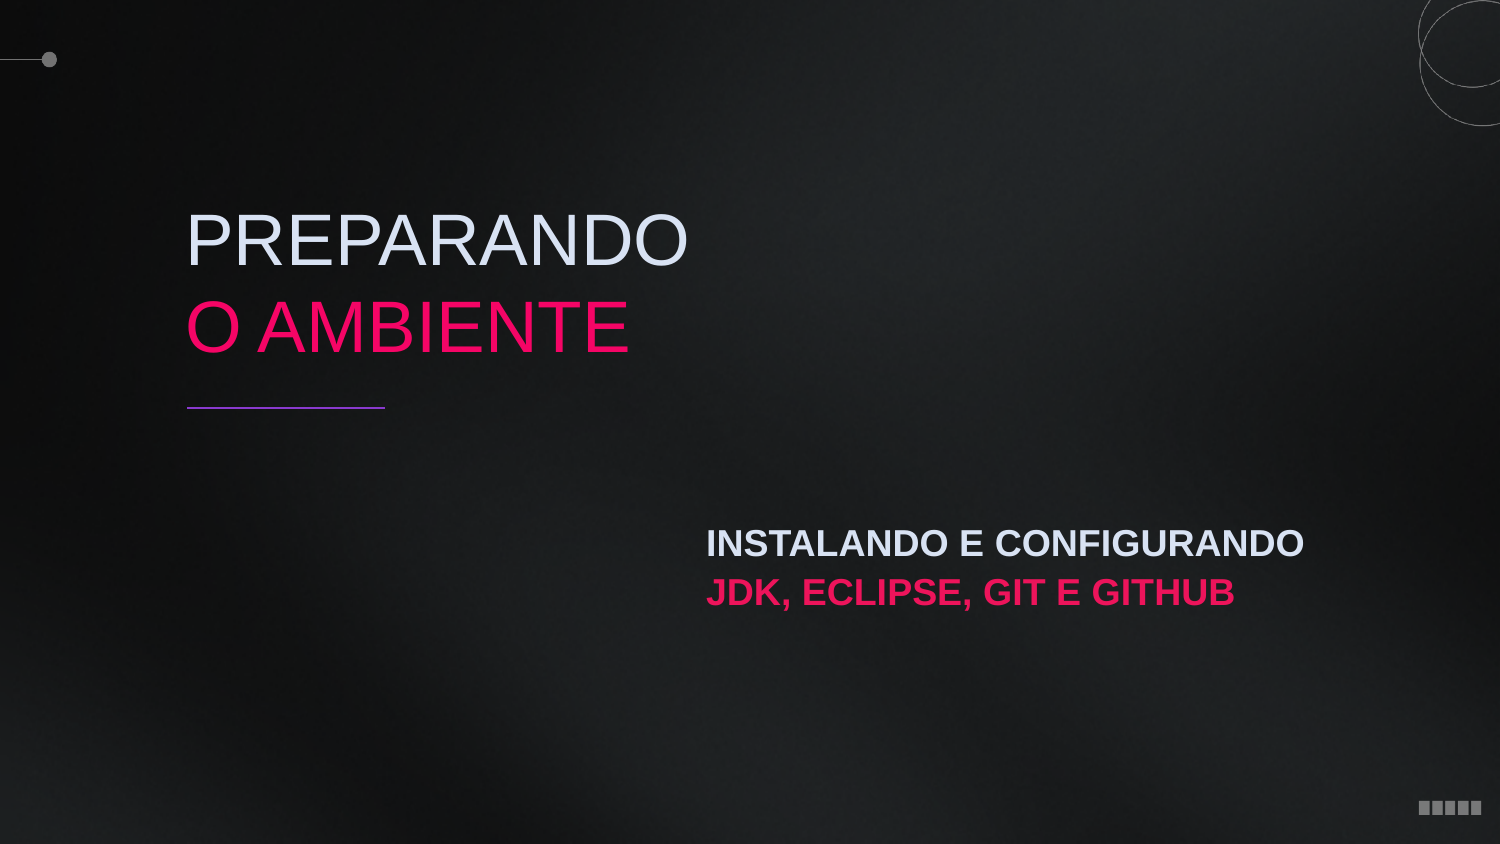

PREPARANDO
O AMBIENTE
INSTALANDO E CONFIGURANDO
JDK, ECLIPSE, GIT E GITHUB